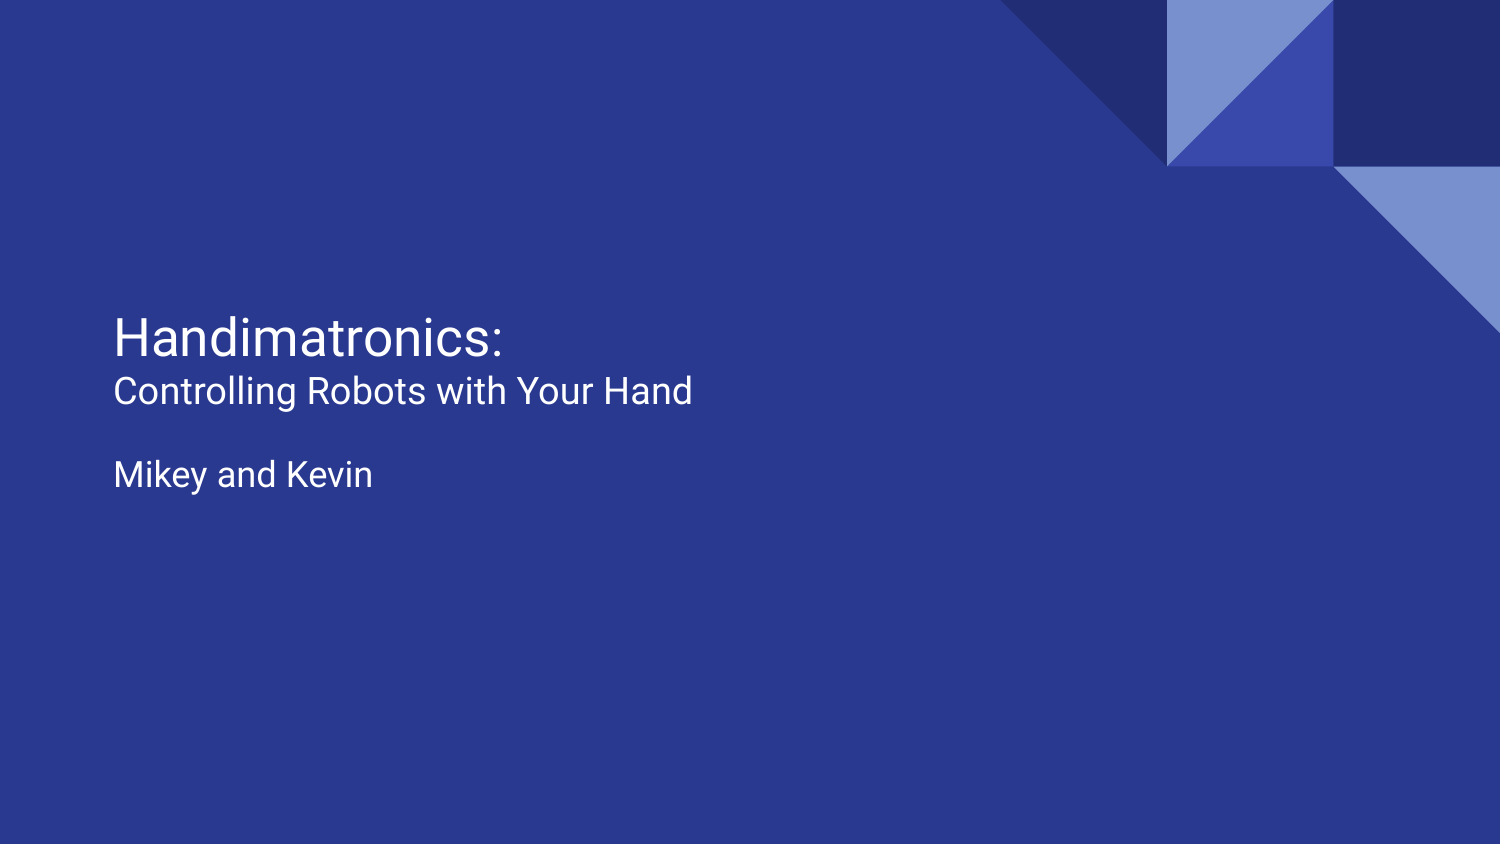

# Handimatronics:
Controlling Robots with Your Hand
Mikey and Kevin